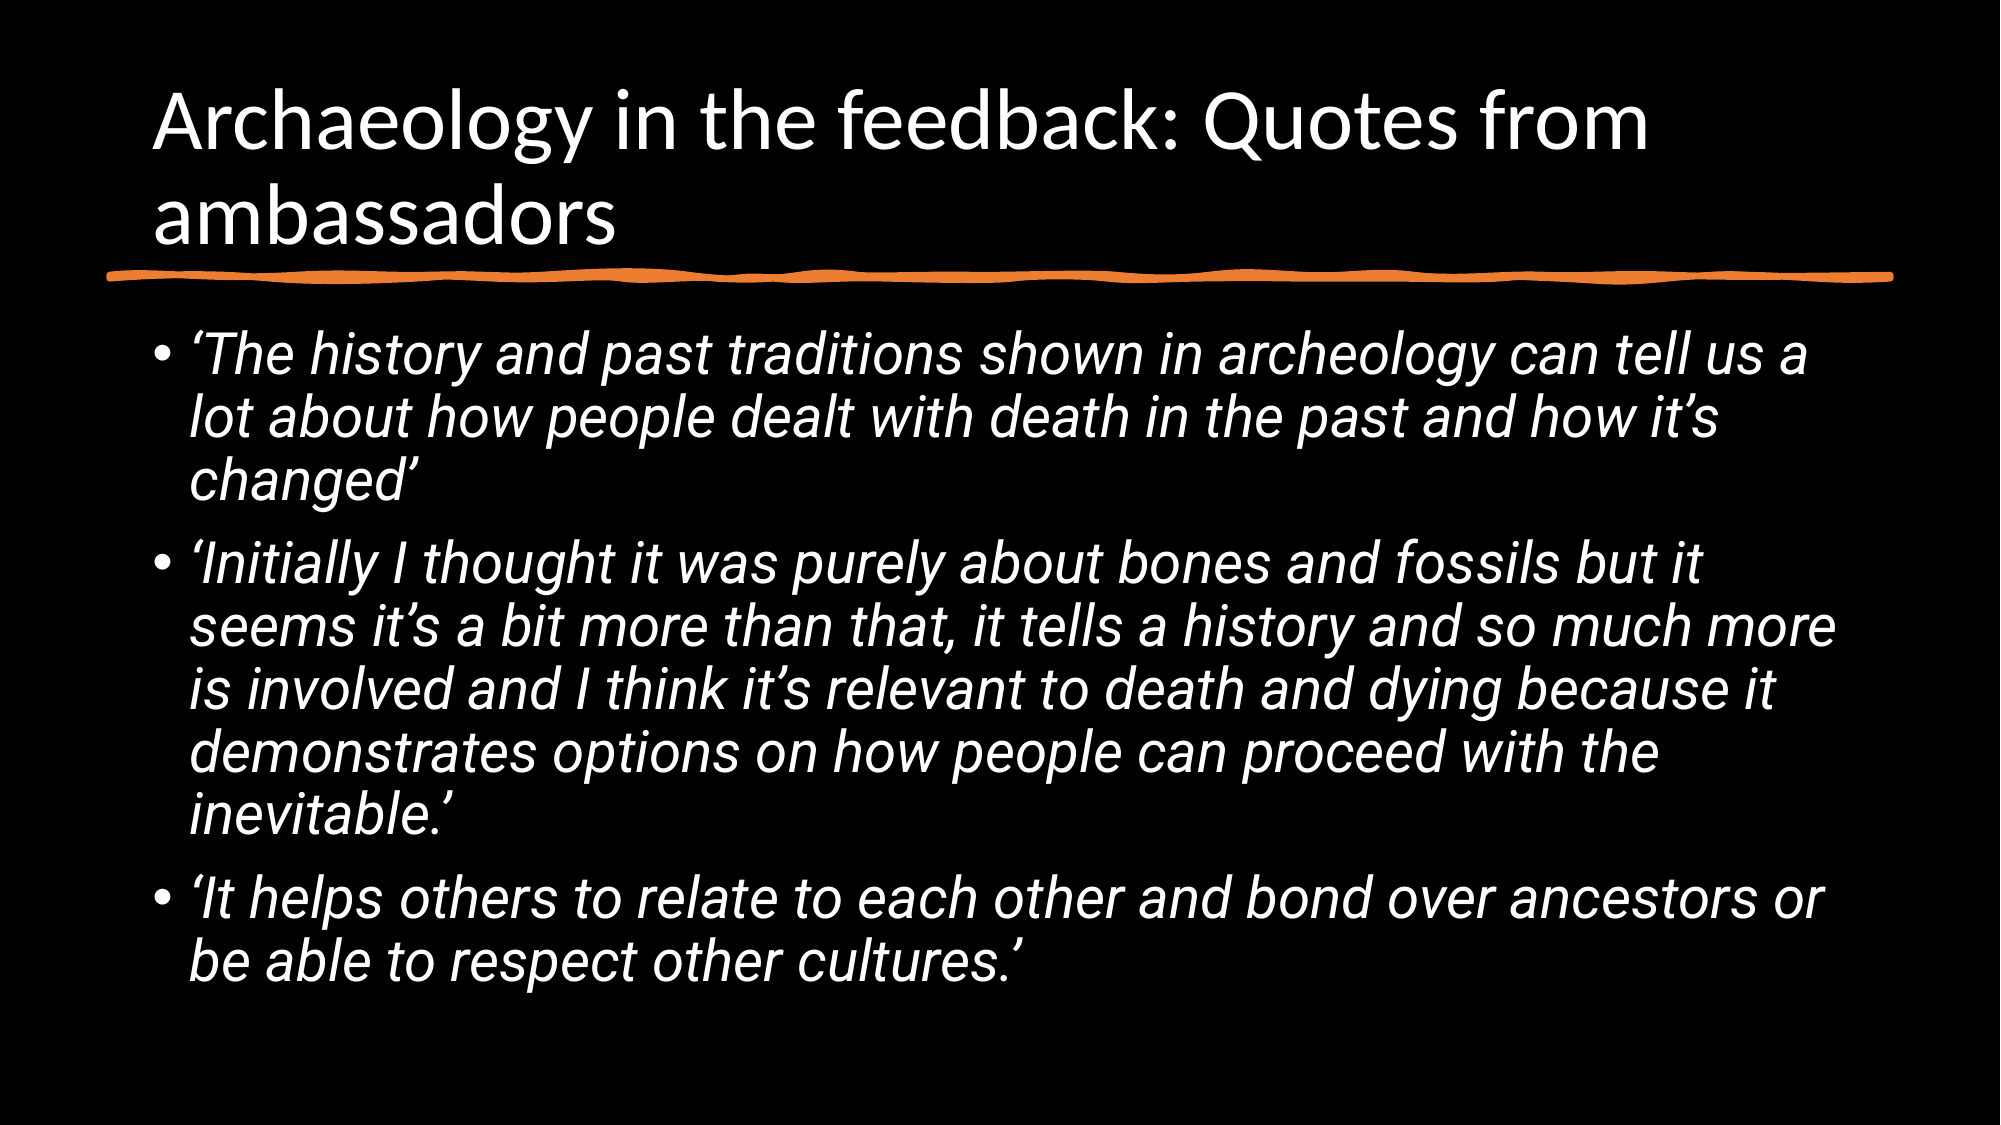

# Archaeology in the feedback: Quotes from ambassadors

‘The history and past traditions shown in archeology can tell us a lot about how people dealt with death in the past and how it’s changed’
‘Initially I thought it was purely about bones and fossils but it seems it’s a bit more than that, it tells a history and so much more is involved and I think it’s relevant to death and dying because it demonstrates options on how people can proceed with the inevitable.’
‘It helps others to relate to each other and bond over ancestors or be able to respect other cultures.’